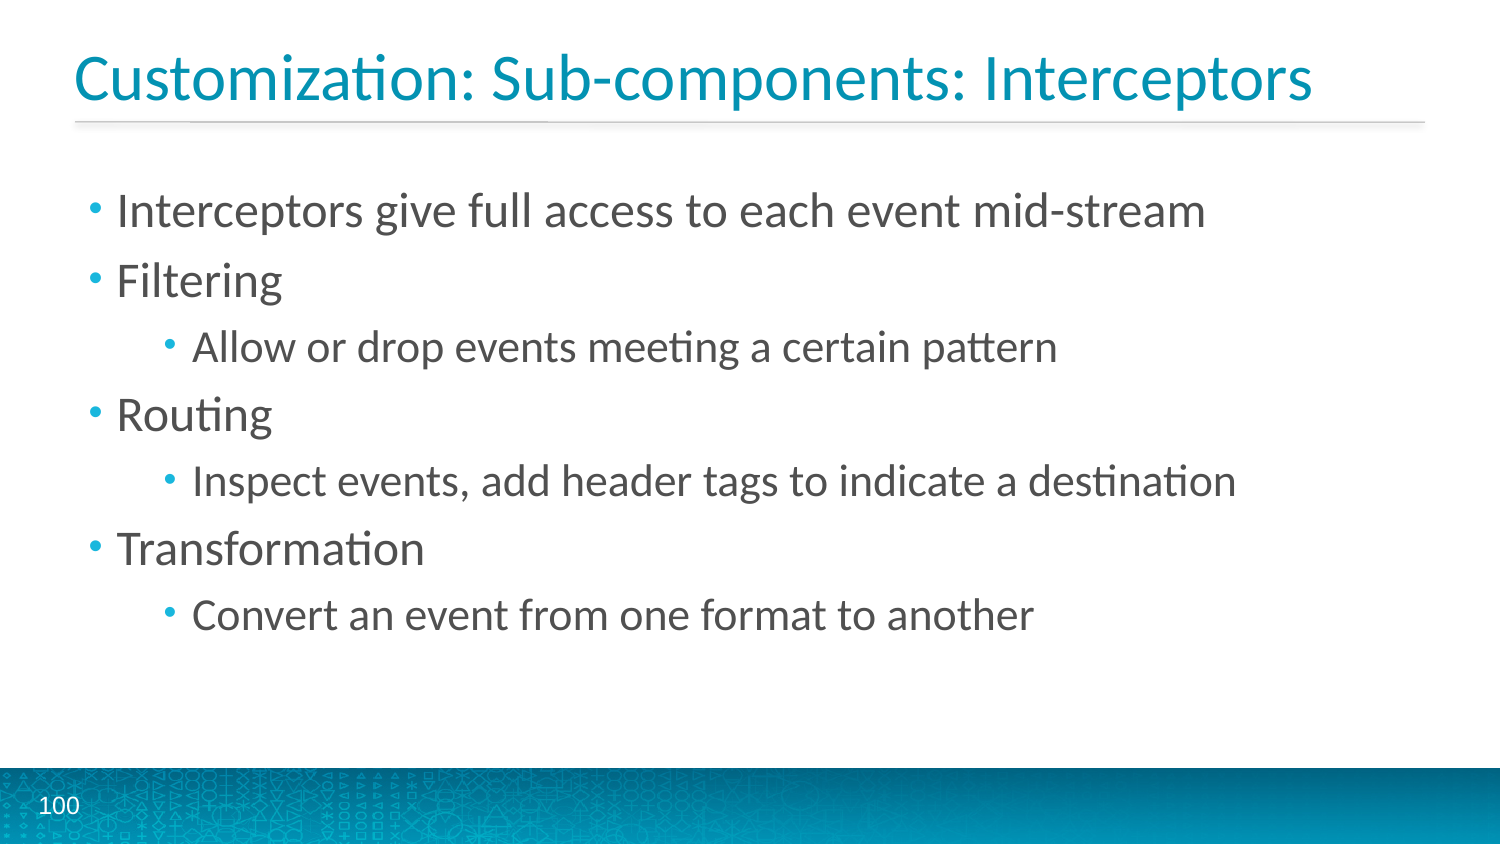

# Customization: Sub-components: Interceptors
Interceptors give full access to each event mid-stream
Filtering
Allow or drop events meeting a certain pattern
Routing
Inspect events, add header tags to indicate a destination
Transformation
Convert an event from one format to another
100